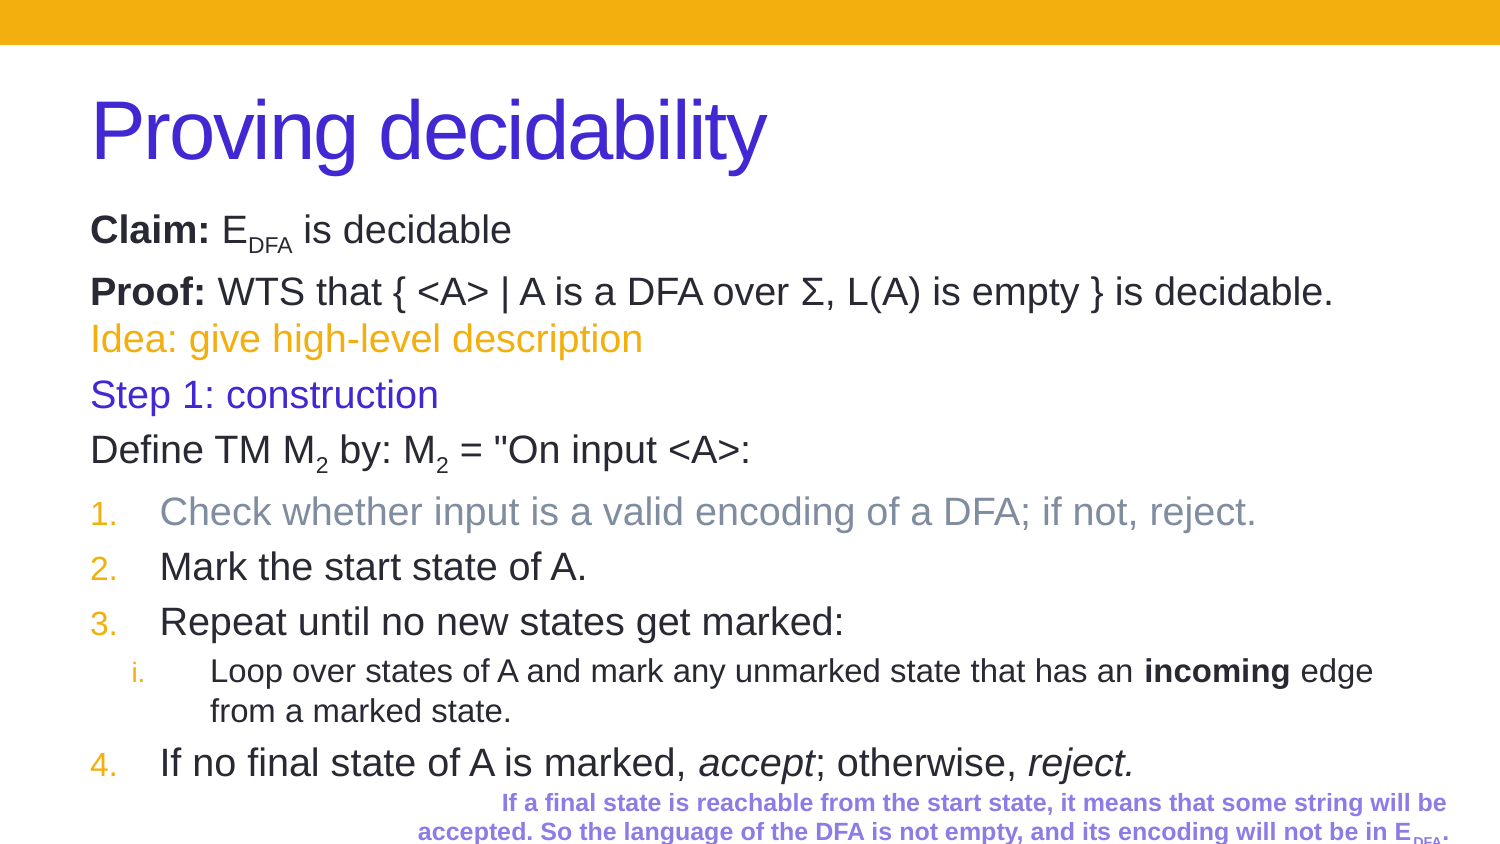

# Proving decidability
Claim: EDFA is decidable
Proof: WTS that { <A> | A is a DFA over Σ, L(A) is empty } is decidable. Idea: give high-level description
Step 1: construction
Define TM M2 by: M2 = "On input <A>:
Check whether input is a valid encoding of a DFA; if not, reject.
Mark the start state of A.
Repeat until no new states get marked:
Loop over states of A and mark any unmarked state that has an incoming edge from a marked state.
If no final state of A is marked, accept; otherwise, reject.

If a final state is reachable from the start state, it means that some string will be accepted. So the language of the DFA is not empty, and its encoding will not be in EDFA.